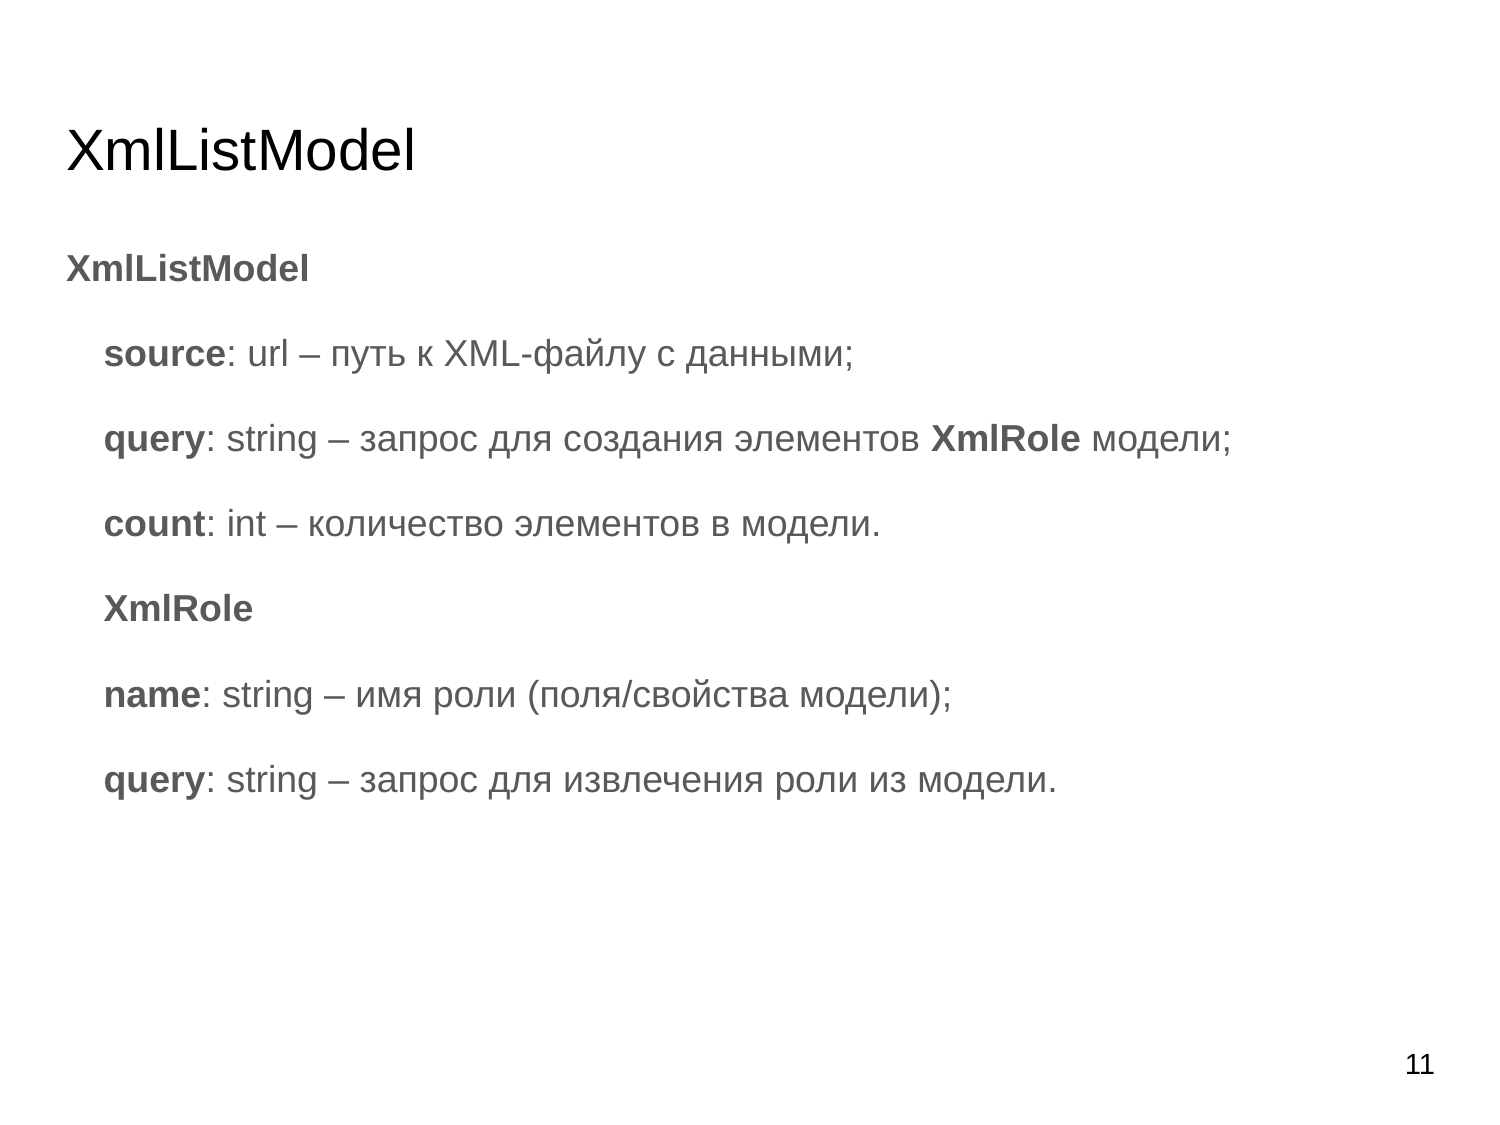

# XmlListModel
XmlListModel
source: url – путь к XML-файлу с данными;
query: string – запрос для создания элементов XmlRole модели;
count: int – количество элементов в модели.
XmlRole
name: string – имя роли (поля/свойства модели);
query: string – запрос для извлечения роли из модели.

11